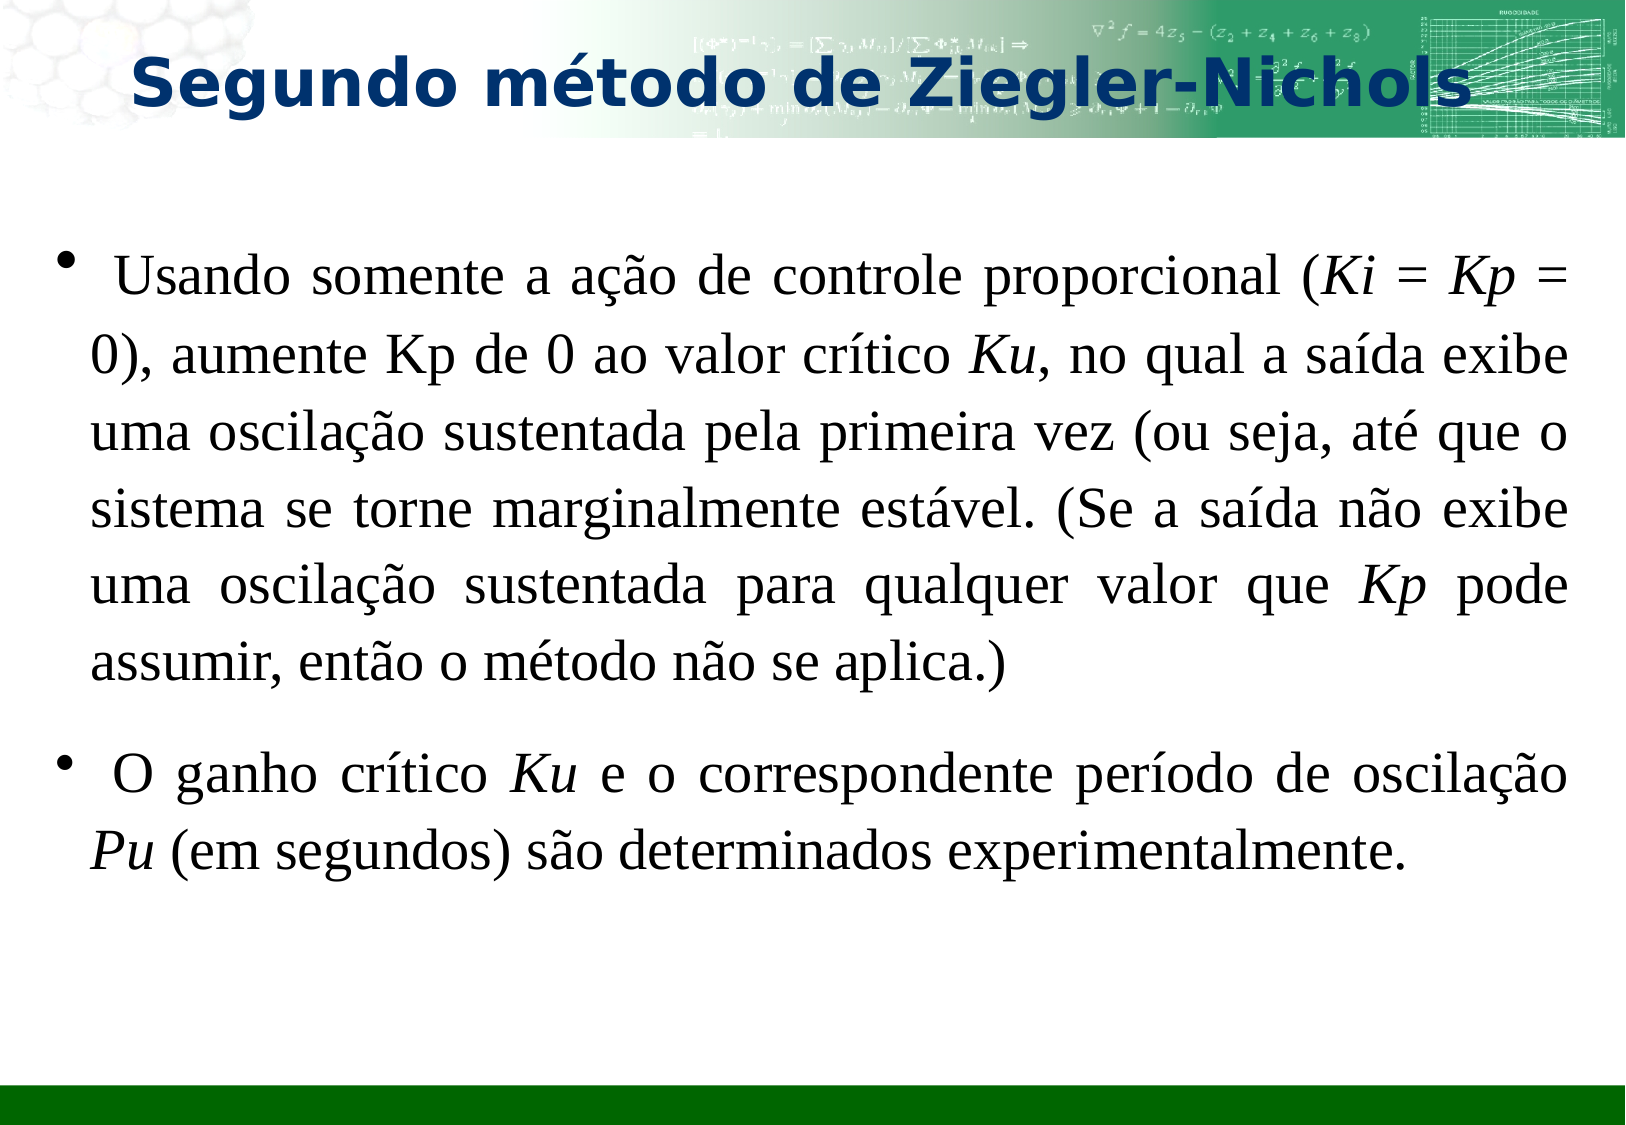

# Segundo método de Ziegler-Nichols
 Usando somente a ação de controle proporcional (Ki = Kp = 0), aumente Kp de 0 ao valor crítico Ku, no qual a saída exibe uma oscilação sustentada pela primeira vez (ou seja, até que o sistema se torne marginalmente estável. (Se a saída não exibe uma oscilação sustentada para qualquer valor que Kp pode assumir, então o método não se aplica.)
 O ganho crítico Ku e o correspondente período de oscilação Pu (em segundos) são determinados experimentalmente.